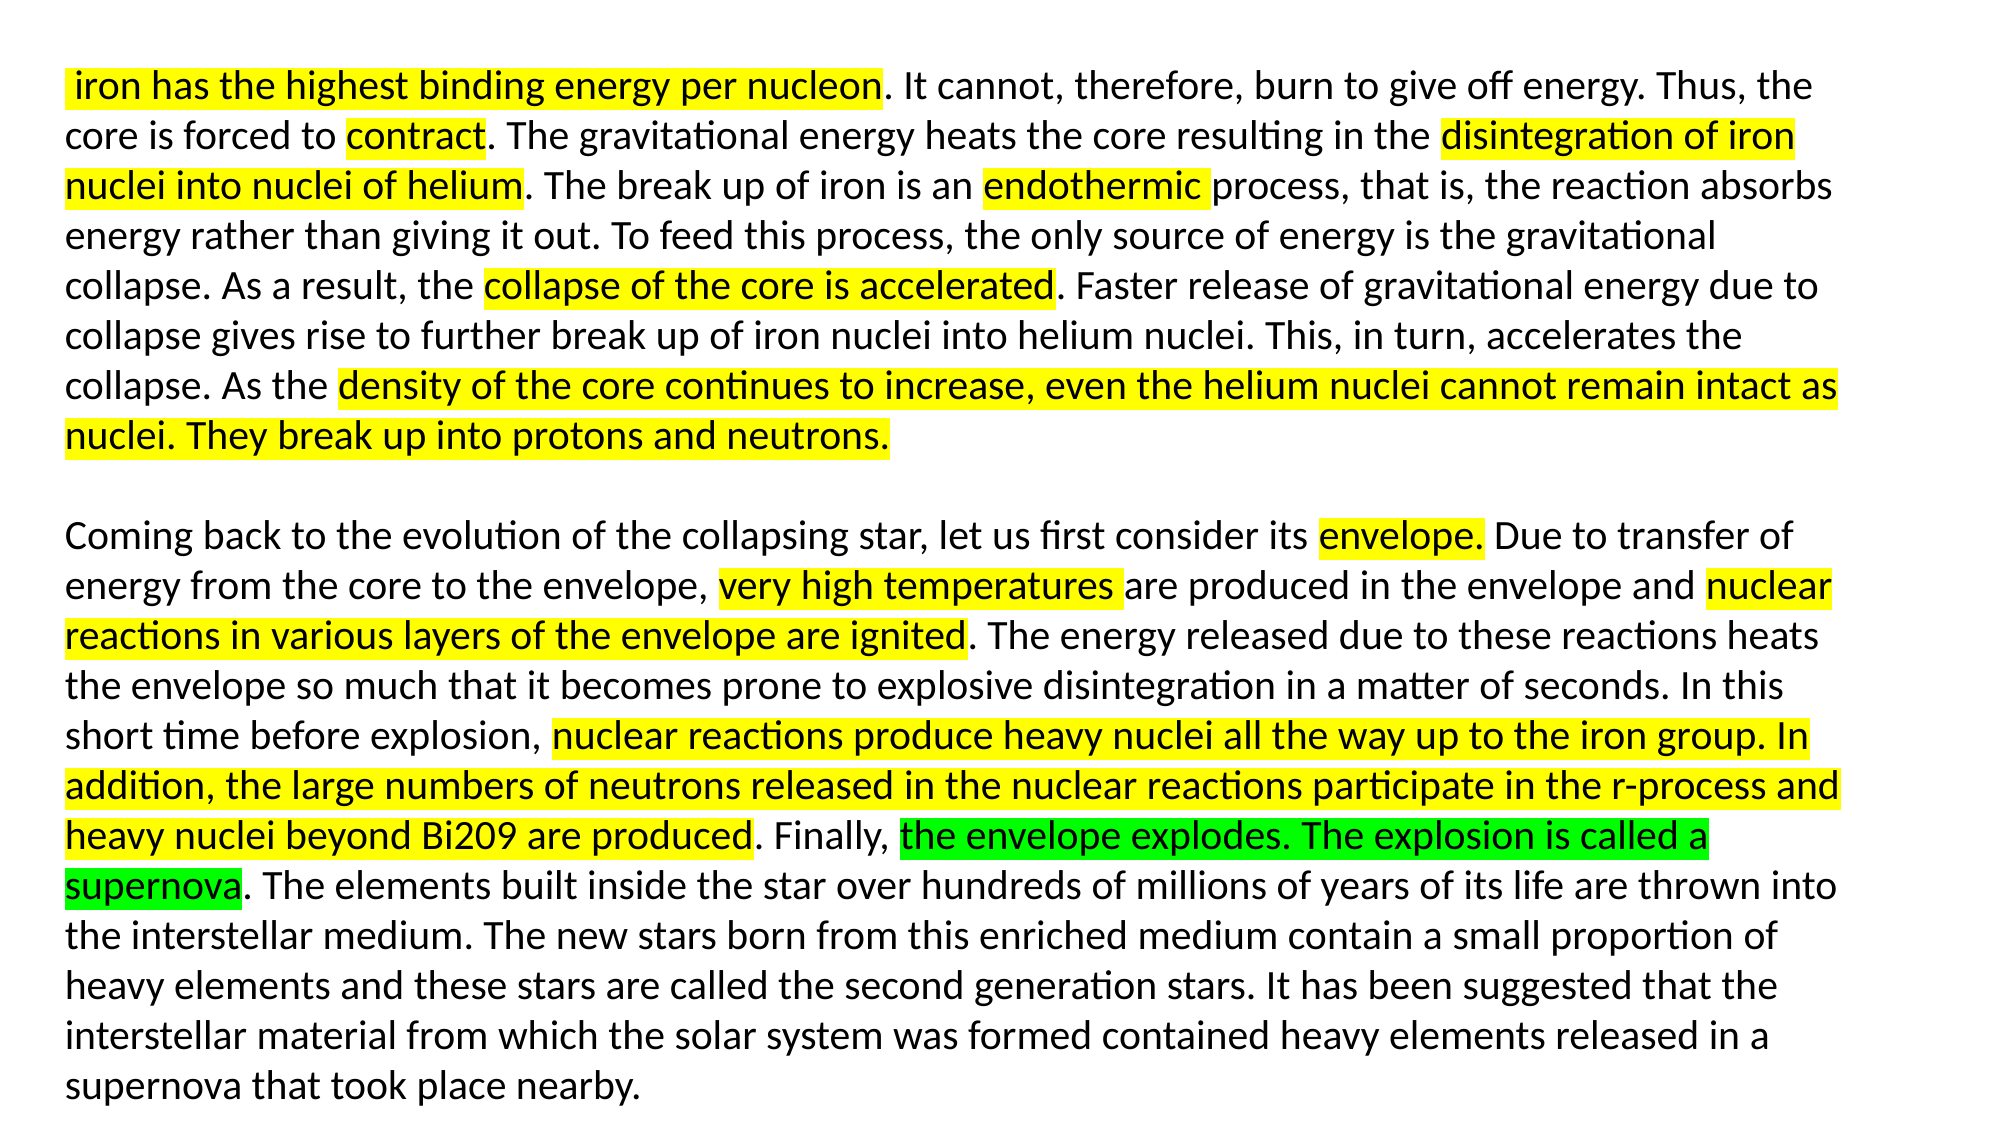

iron has the highest binding energy per nucleon. It cannot, therefore, burn to give off energy. Thus, the core is forced to contract. The gravitational energy heats the core resulting in the disintegration of iron nuclei into nuclei of helium. The break up of iron is an endothermic process, that is, the reaction absorbs energy rather than giving it out. To feed this process, the only source of energy is the gravitational collapse. As a result, the collapse of the core is accelerated. Faster release of gravitational energy due to collapse gives rise to further break up of iron nuclei into helium nuclei. This, in turn, accelerates the collapse. As the density of the core continues to increase, even the helium nuclei cannot remain intact as nuclei. They break up into protons and neutrons.

Coming back to the evolution of the collapsing star, let us first consider its envelope. Due to transfer of energy from the core to the envelope, very high temperatures are produced in the envelope and nuclear reactions in various layers of the envelope are ignited. The energy released due to these reactions heats the envelope so much that it becomes prone to explosive disintegration in a matter of seconds. In this short time before explosion, nuclear reactions produce heavy nuclei all the way up to the iron group. In addition, the large numbers of neutrons released in the nuclear reactions participate in the r-process and heavy nuclei beyond Bi209 are produced. Finally, the envelope explodes. The explosion is called a supernova. The elements built inside the star over hundreds of millions of years of its life are thrown into the interstellar medium. The new stars born from this enriched medium contain a small proportion of heavy elements and these stars are called the second generation stars. It has been suggested that the interstellar material from which the solar system was formed contained heavy elements released in a supernova that took place nearby.